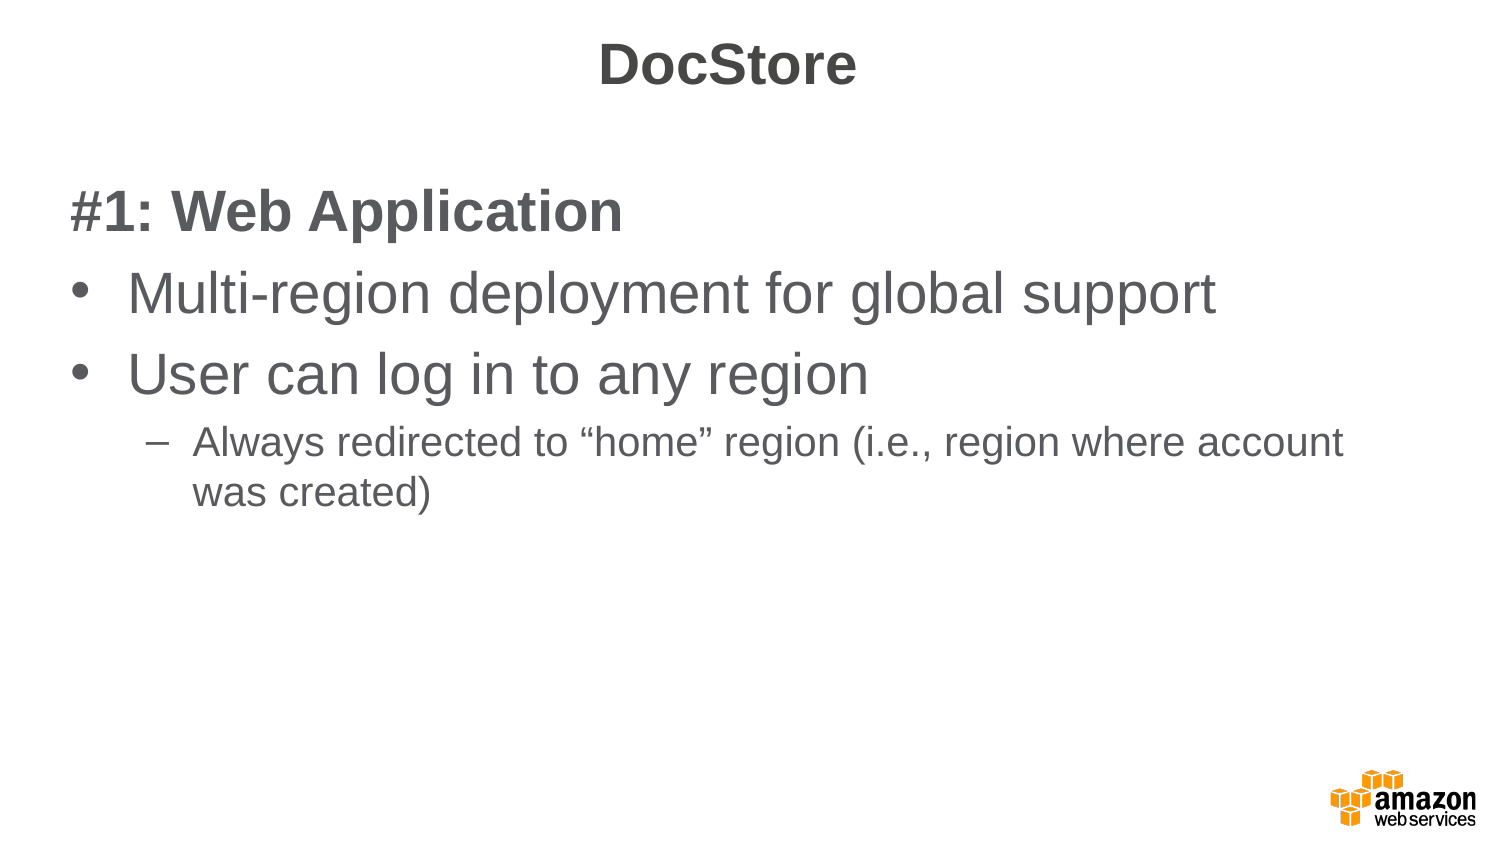

# DocStore
#1: Web Application
Multi-region deployment for global support
User can log in to any region
Always redirected to “home” region (i.e., region where account was created)